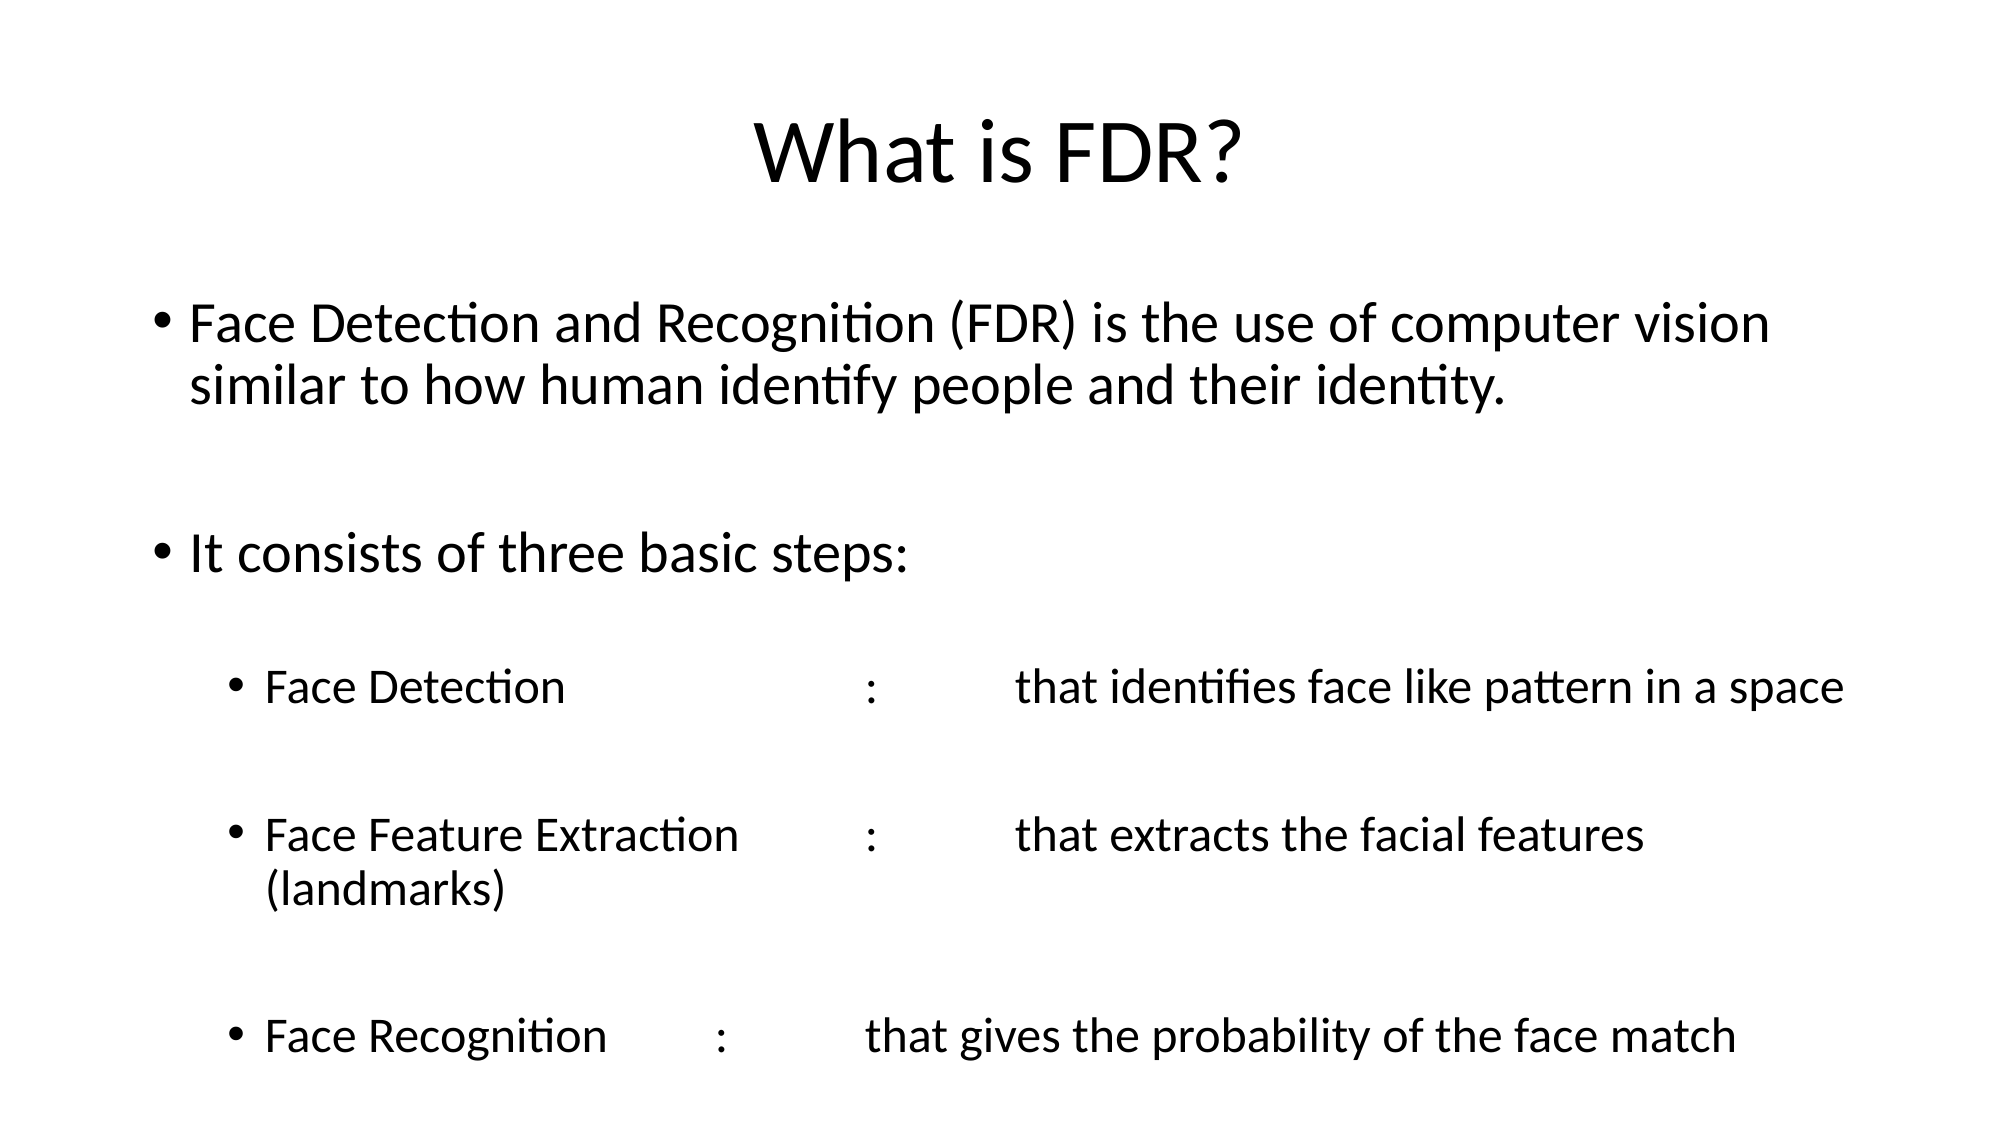

# What is FDR?
Face Detection and Recognition (FDR) is the use of computer vision
similar to how human identify people and their identity.

It consists of three basic steps:

Face Detection		: 	that identifies face like pattern in a space

Face Feature Extraction	: 	that extracts the facial features (landmarks)

Face Recognition 	: 	that gives the probability of the face match